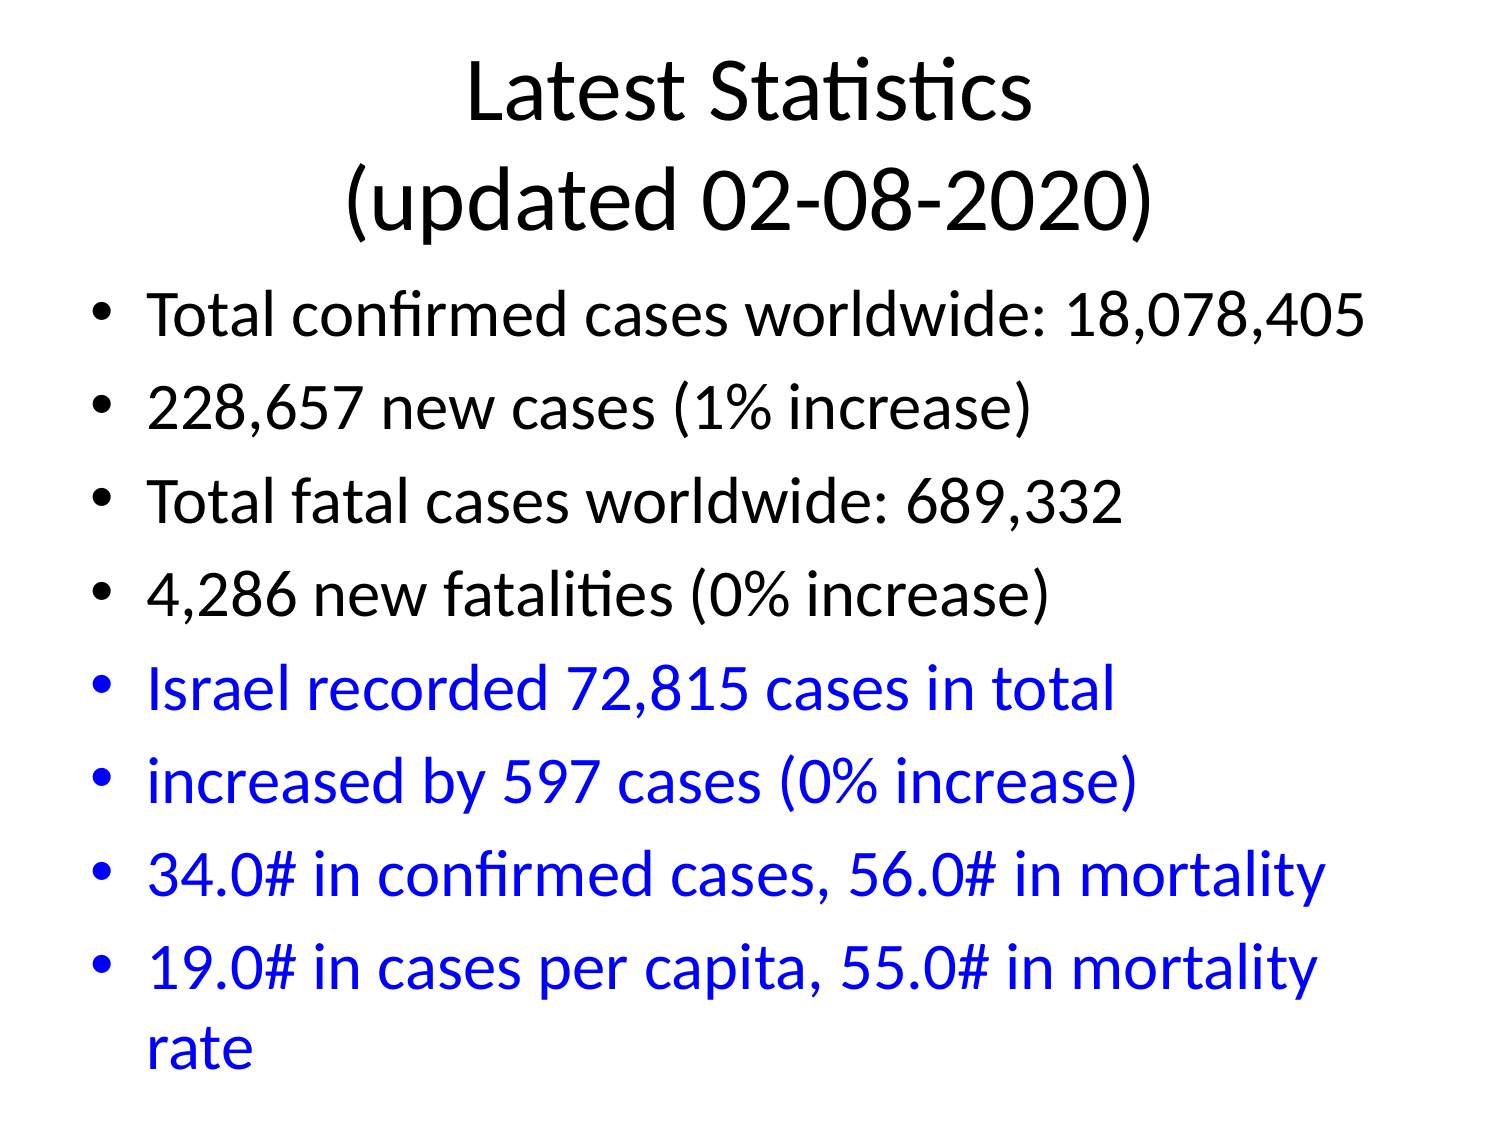

# Latest Statistics
(updated 02-08-2020)
Total confirmed cases worldwide: 18,078,405
228,657 new cases (1% increase)
Total fatal cases worldwide: 689,332
4,286 new fatalities (0% increase)
Israel recorded 72,815 cases in total
increased by 597 cases (0% increase)
34.0# in confirmed cases, 56.0# in mortality
19.0# in cases per capita, 55.0# in mortality rate